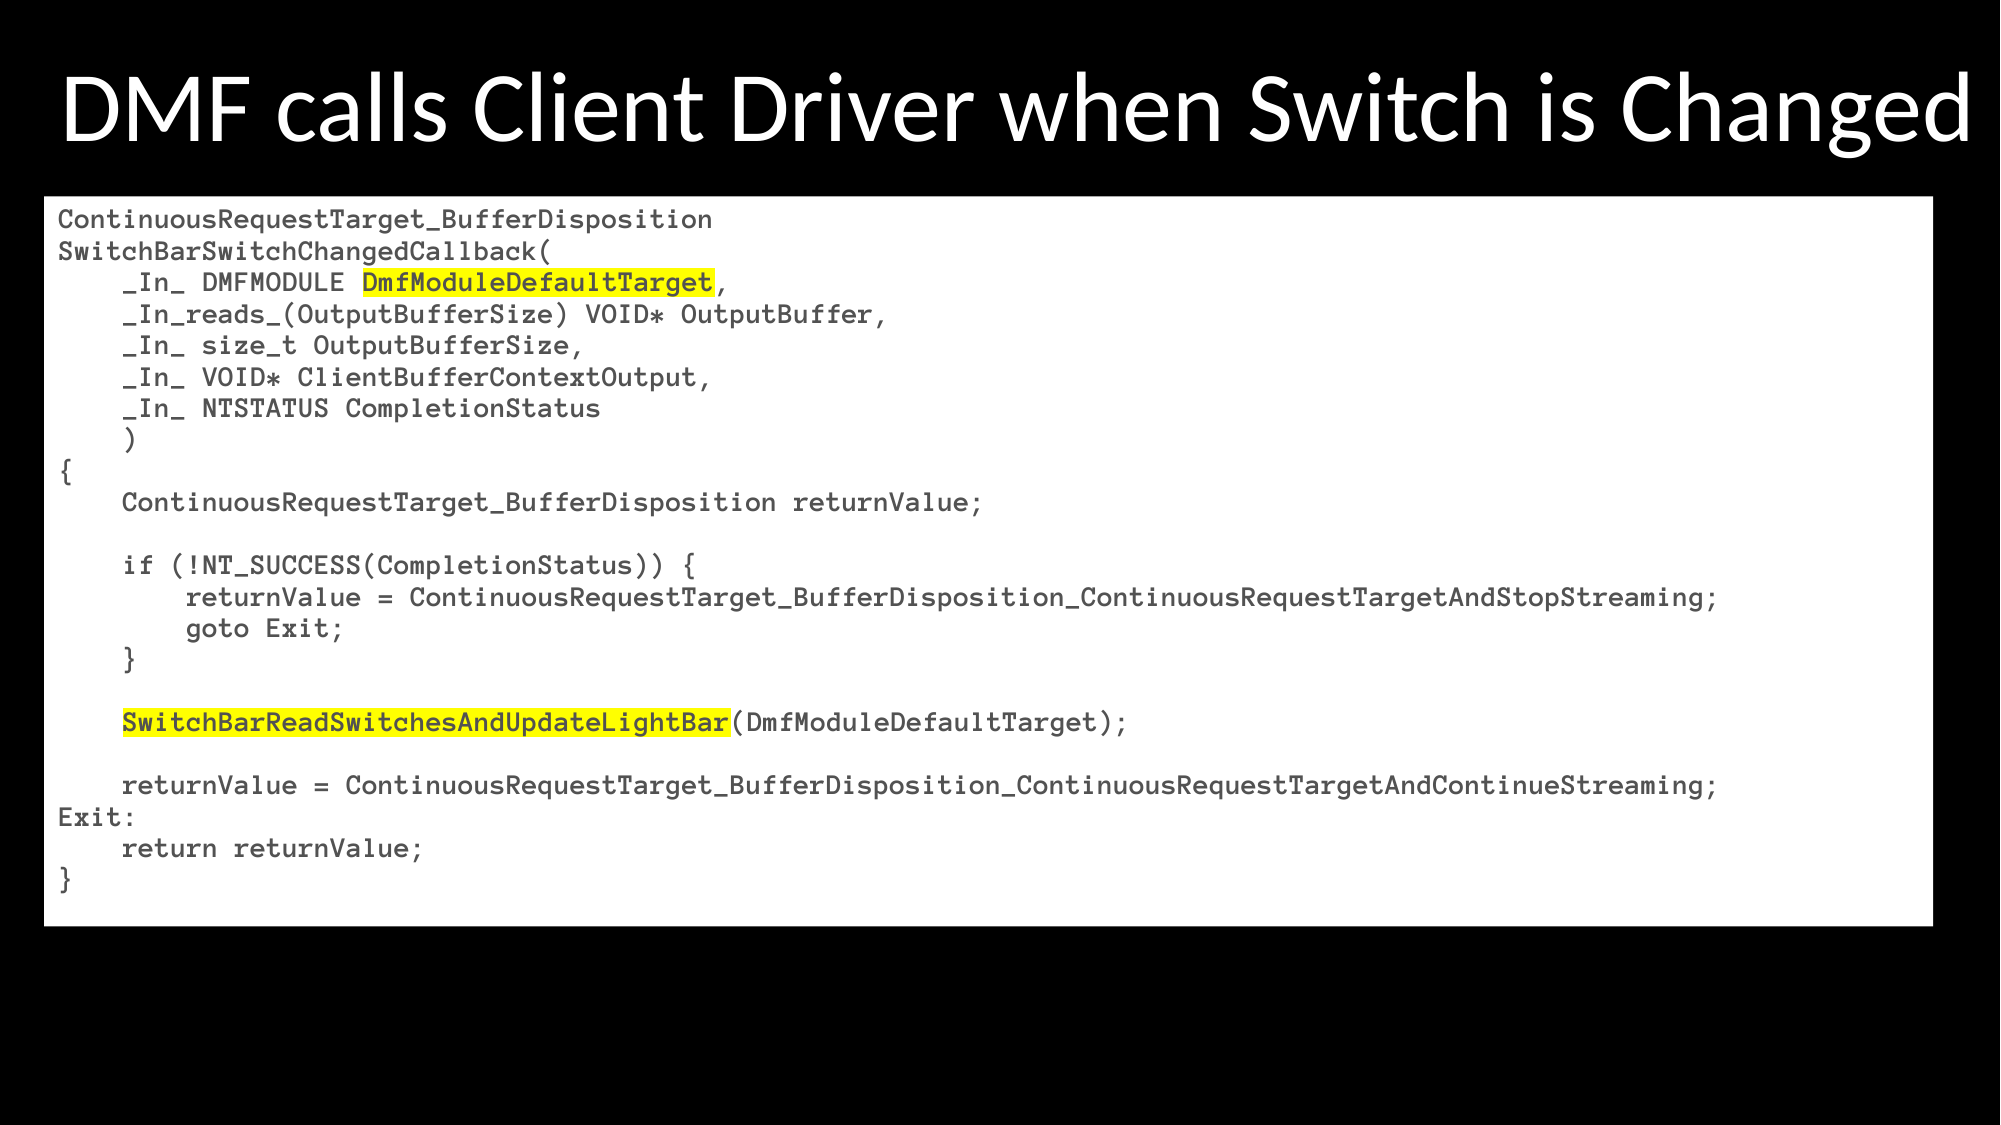

# DMF calls Client Driver when Switch is Changed
ContinuousRequestTarget_BufferDisposition
SwitchBarSwitchChangedCallback(
    _In_ DMFMODULE DmfModuleDefaultTarget,
    _In_reads_(OutputBufferSize) VOID* OutputBuffer,
    _In_ size_t OutputBufferSize,
    _In_ VOID* ClientBufferContextOutput,
    _In_ NTSTATUS CompletionStatus
    )
{
    ContinuousRequestTarget_BufferDisposition returnValue;

    if (!NT_SUCCESS(CompletionStatus)) {
        returnValue = ContinuousRequestTarget_BufferDisposition_ContinuousRequestTargetAndStopStreaming;
        goto Exit;
    }

    SwitchBarReadSwitchesAndUpdateLightBar(DmfModuleDefaultTarget);

    returnValue = ContinuousRequestTarget_BufferDisposition_ContinuousRequestTargetAndContinueStreaming;
Exit:
    return returnValue;
}